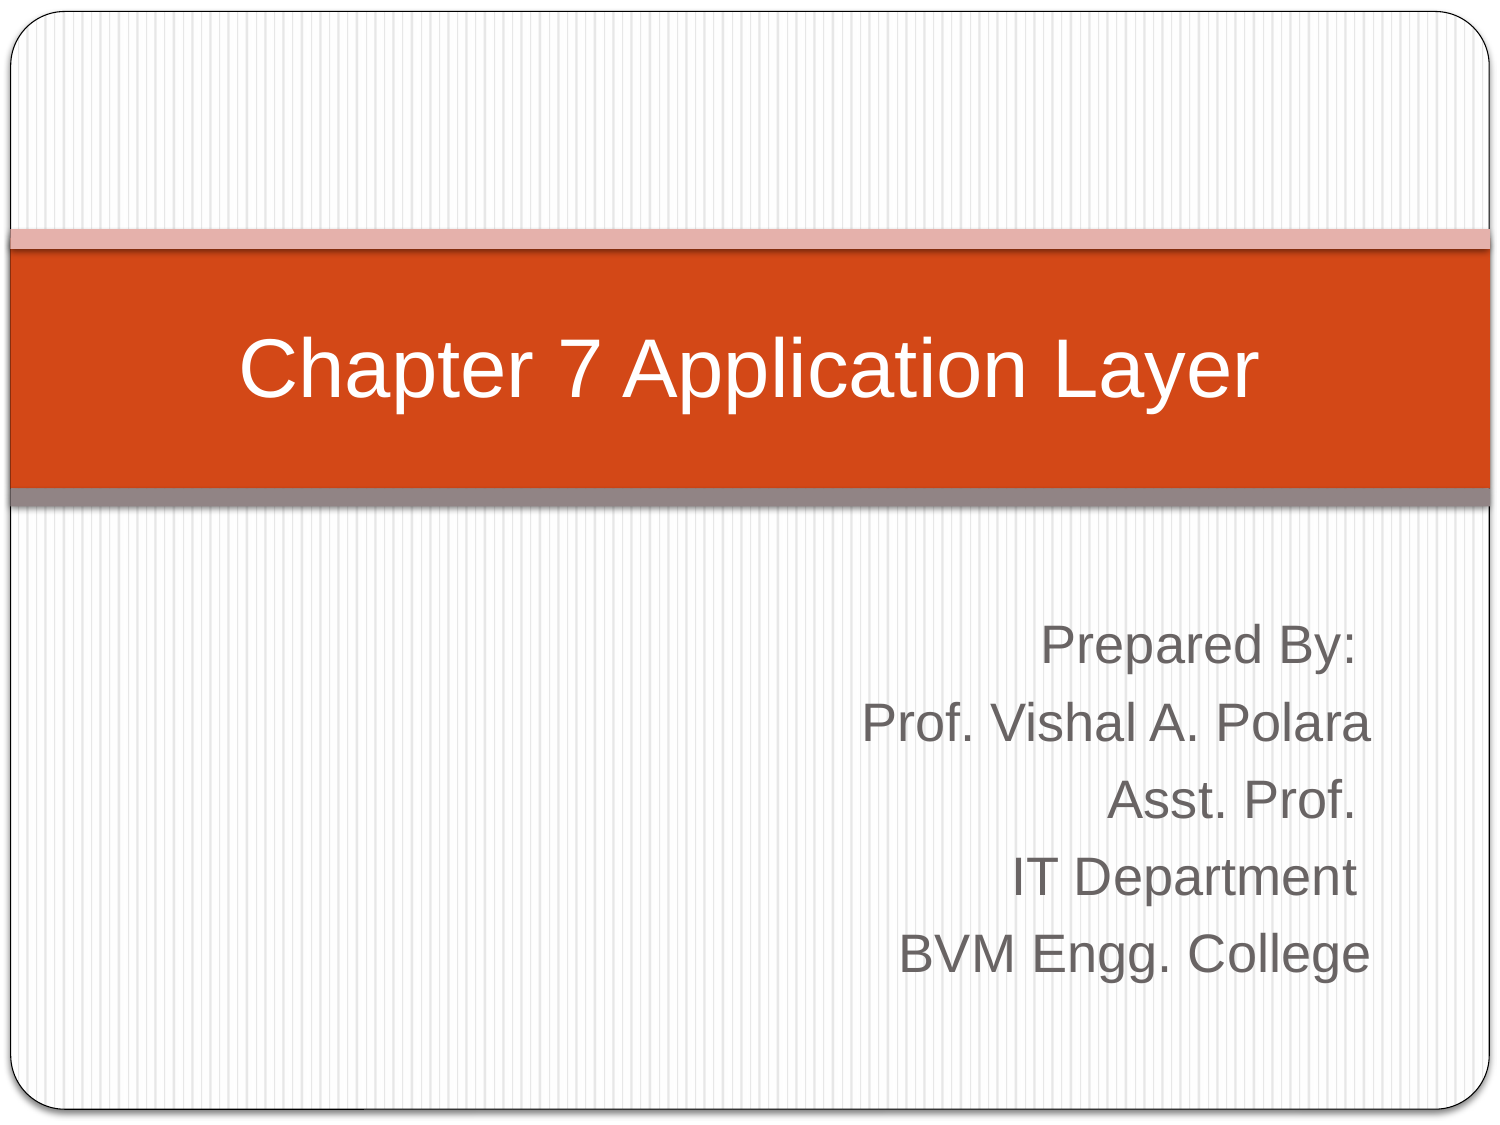

# Chapter 7 Application Layer

Prepared By:
Prof. Vishal A. Polara
Asst. Prof.
IT Department
BVM Engg. College